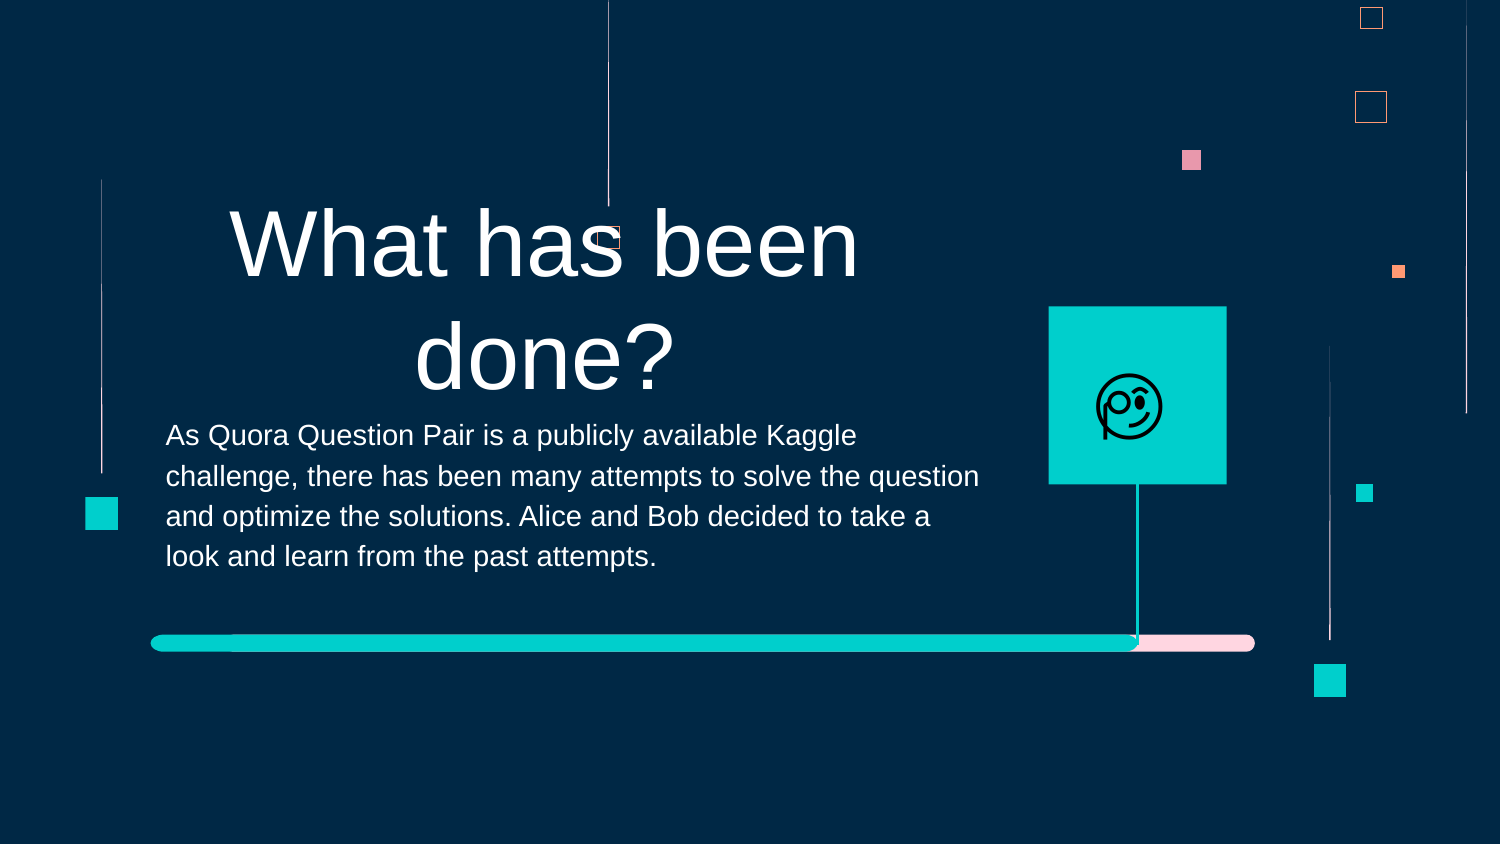

# What has been done?

🧐
As Quora Question Pair is a publicly available Kaggle challenge, there has been many attempts to solve the question and optimize the solutions. Alice and Bob decided to take a look and learn from the past attempts.